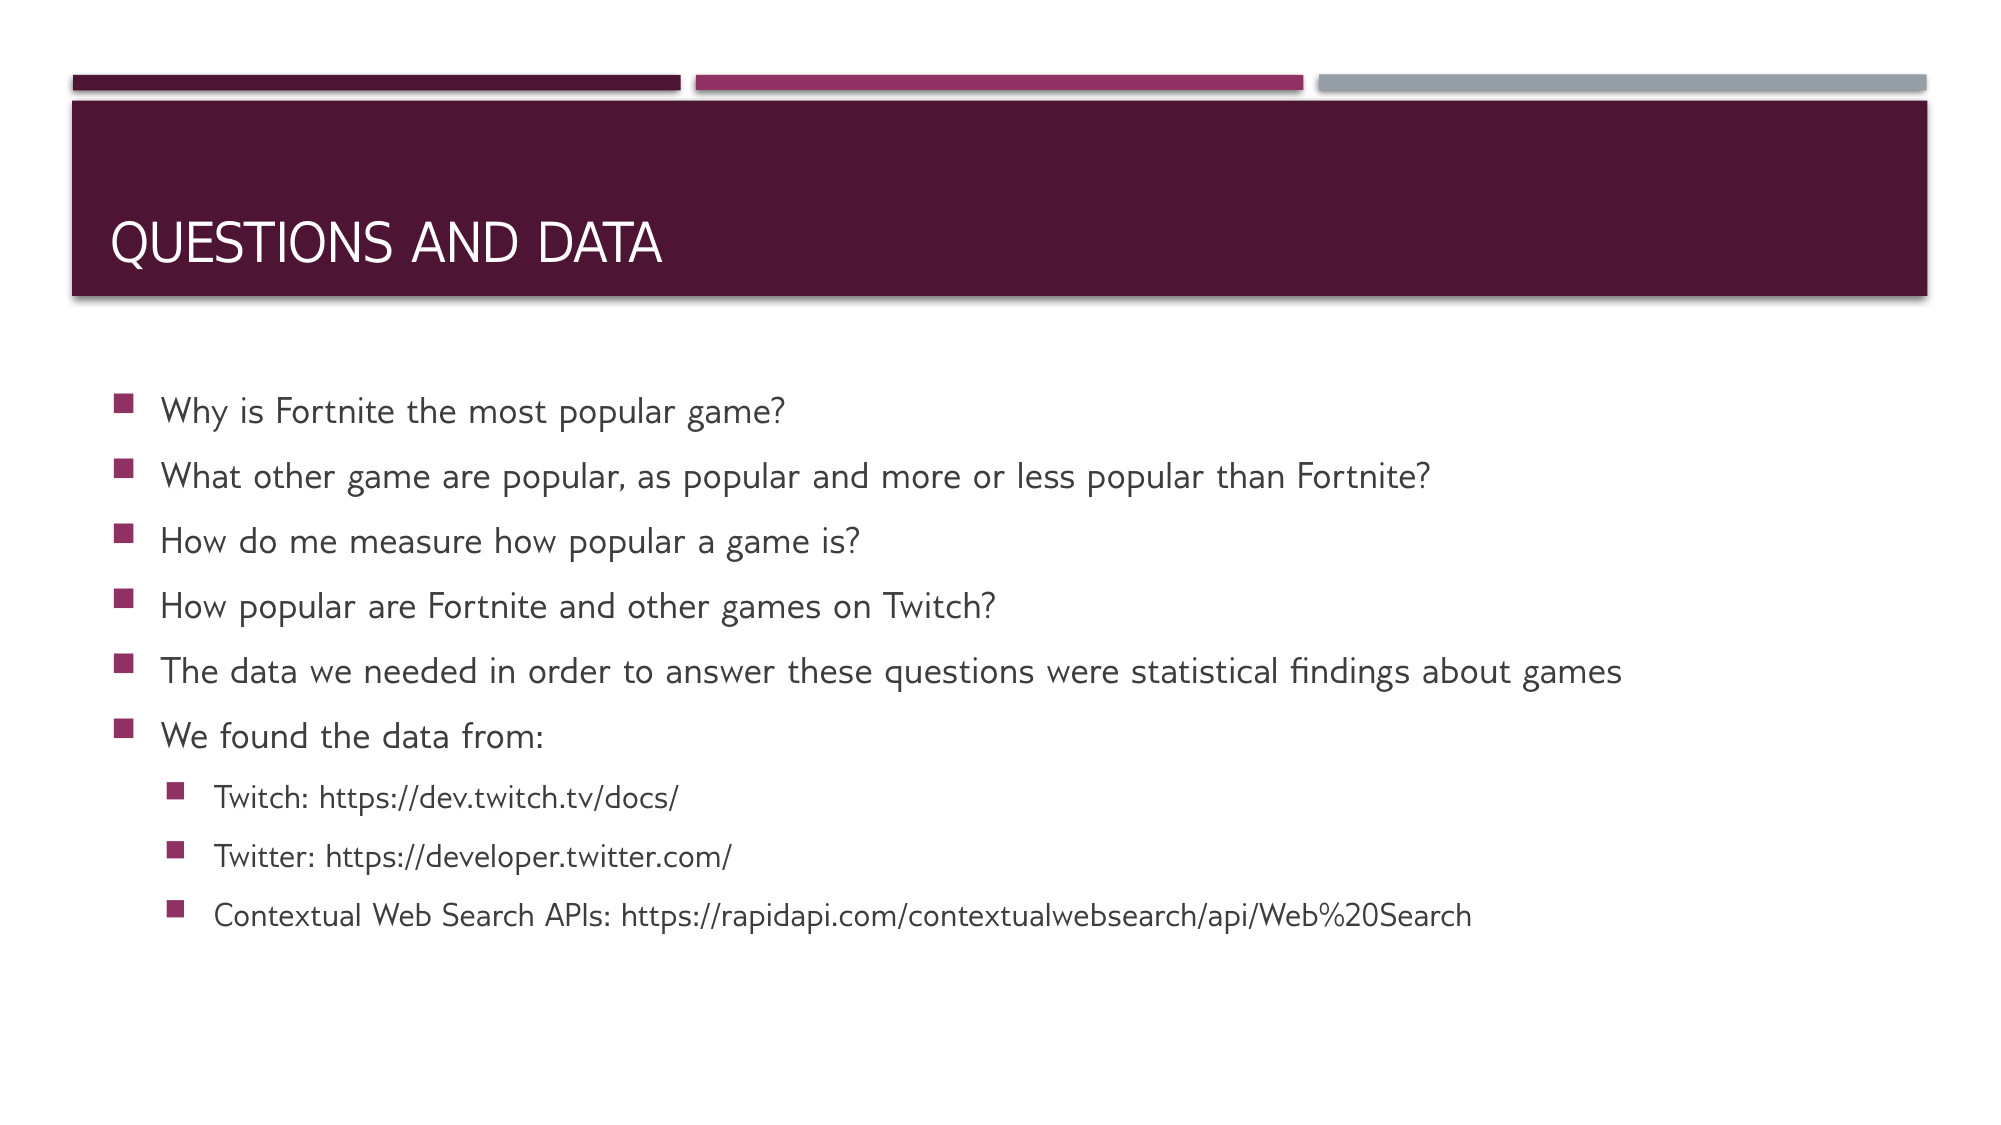

# Questions and Data
Why is Fortnite the most popular game?
What other game are popular, as popular and more or less popular than Fortnite?
How do me measure how popular a game is?
How popular are Fortnite and other games on Twitch?
The data we needed in order to answer these questions were statistical findings about games
We found the data from:
Twitch: https://dev.twitch.tv/docs/
Twitter: https://developer.twitter.com/
Contextual Web Search APIs: https://rapidapi.com/contextualwebsearch/api/Web%20Search